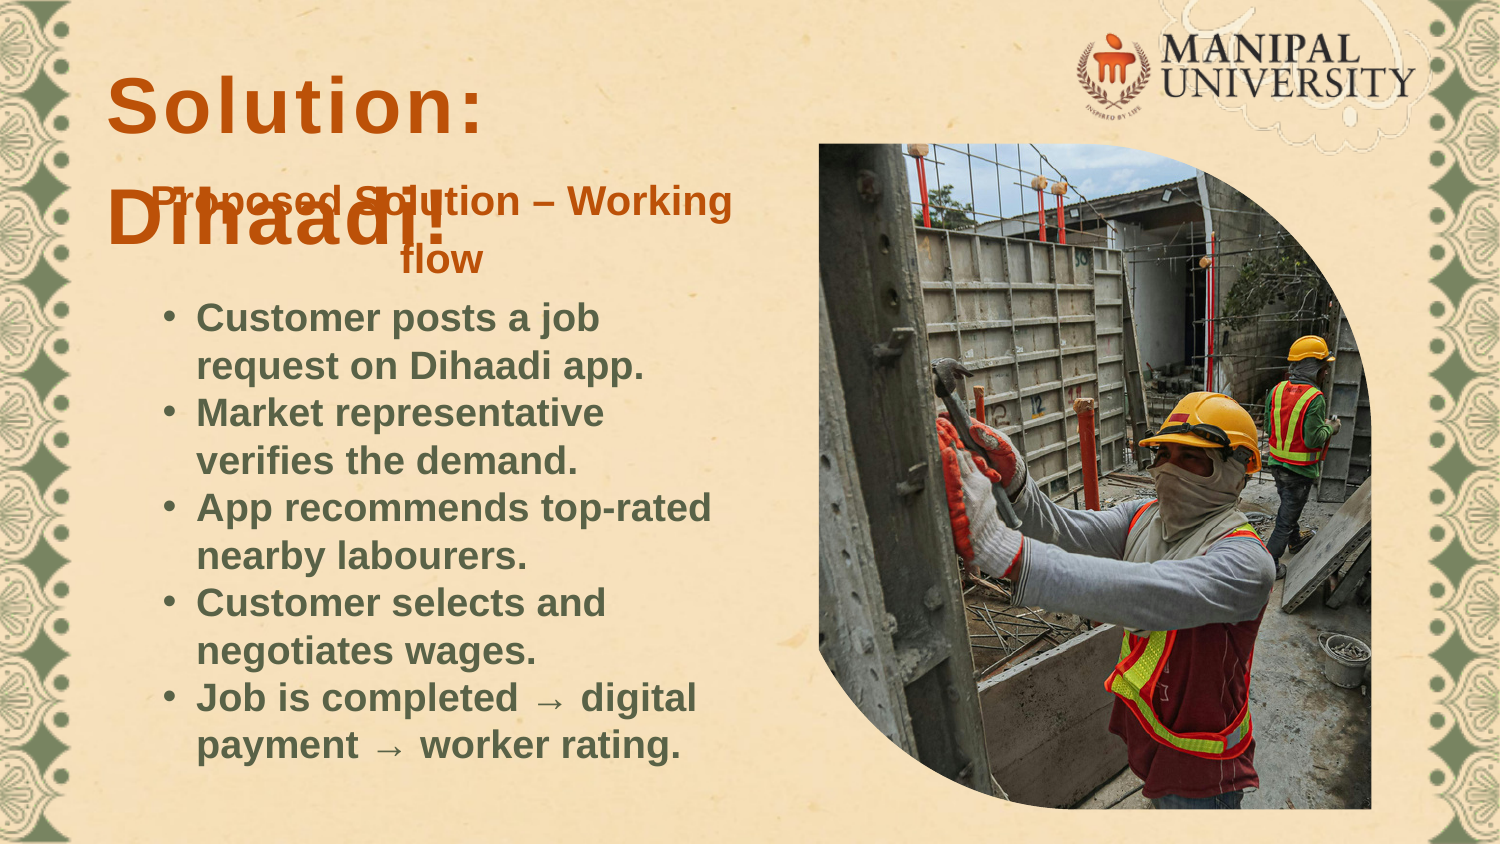

Solution: Dihaadi!

Proposed Solution – Working flow
Customer posts a job request on Dihaadi app.
Market representative verifies the demand.
App recommends top-rated nearby labourers.
Customer selects and negotiates wages.
Job is completed → digital payment → worker rating.